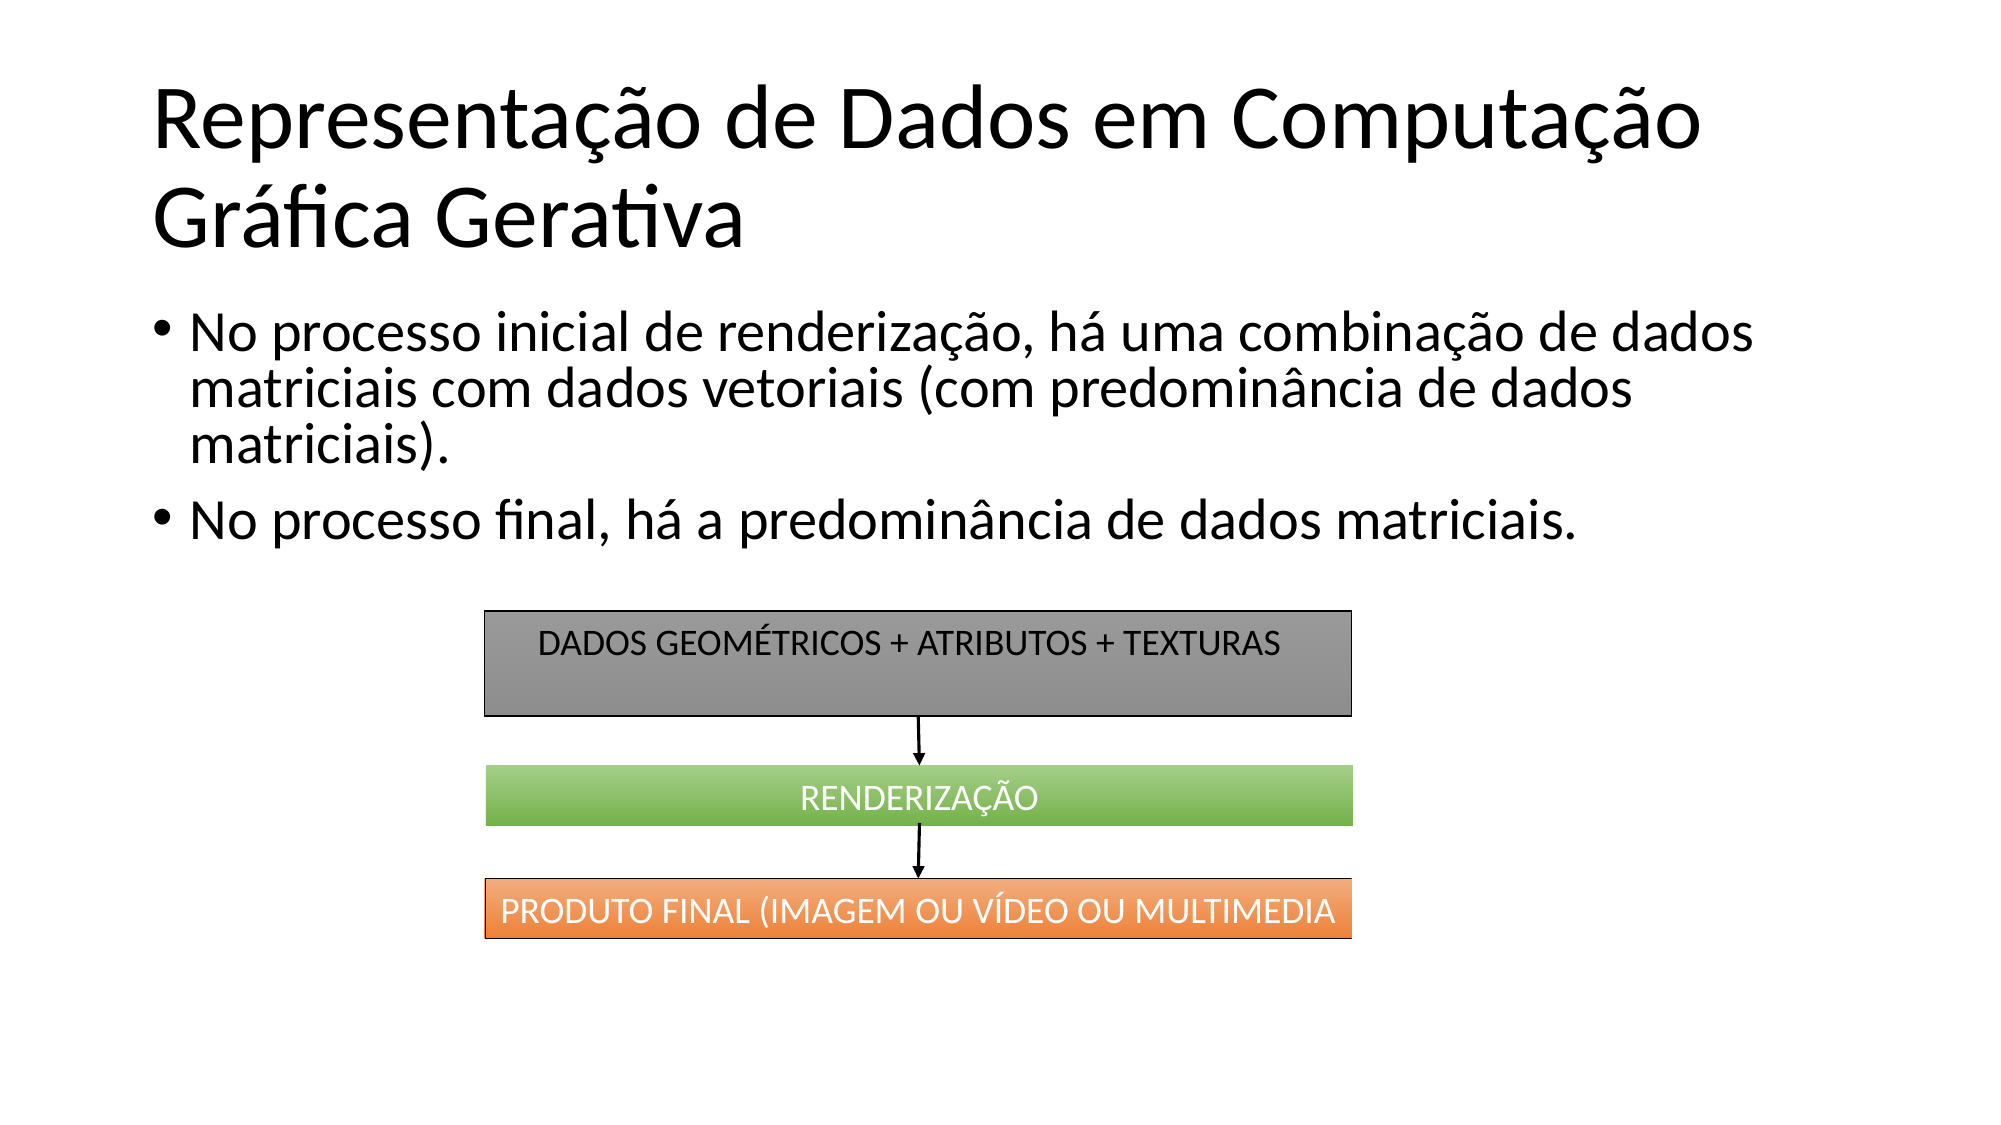

# Representação de Dados em Computação Gráfica Gerativa
No processo inicial de renderização, há uma combinação de dados matriciais com dados vetoriais (com predominância de dados matriciais).
No processo final, há a predominância de dados matriciais.
DADOS GEOMÉTRICOS + ATRIBUTOS + TEXTURAS

RENDERIZAÇÃO
PRODUTO FINAL (IMAGEM OU VÍDEO OU MULTIMEDIA